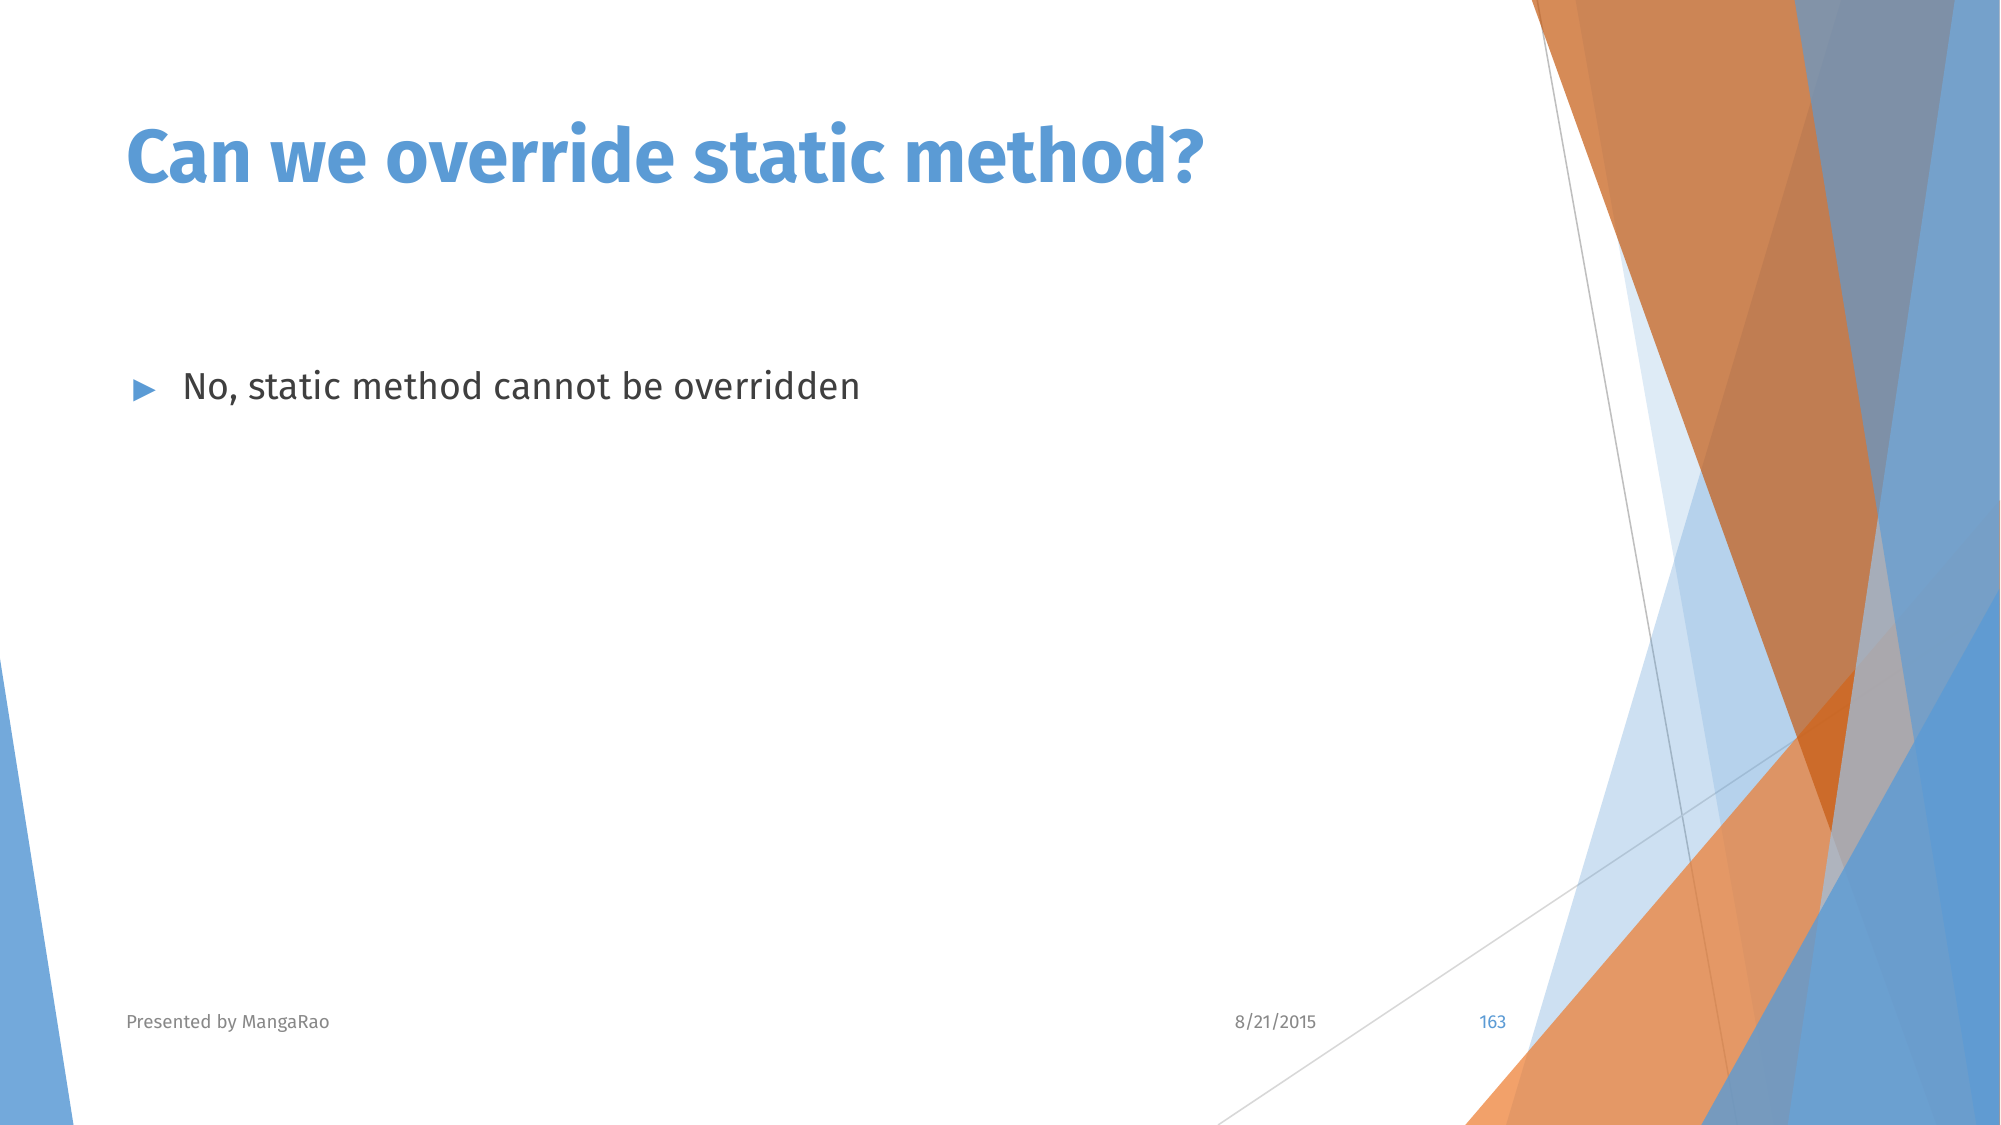

# Can we override static method?
No, static method cannot be overridden
Presented by MangaRao
8/21/2015
163